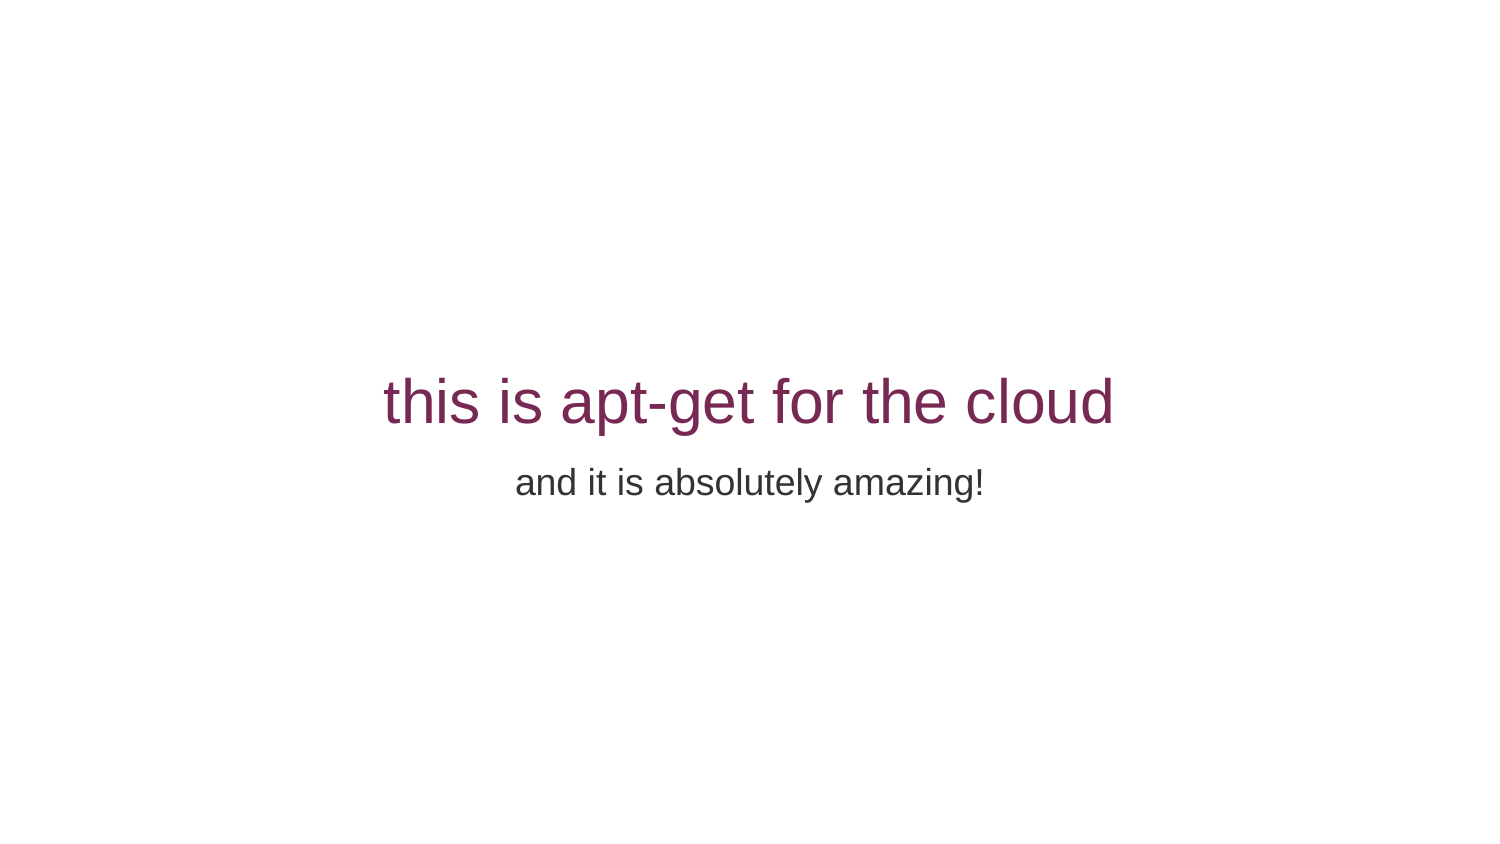

# this is apt-get for the cloud
and it is absolutely amazing!